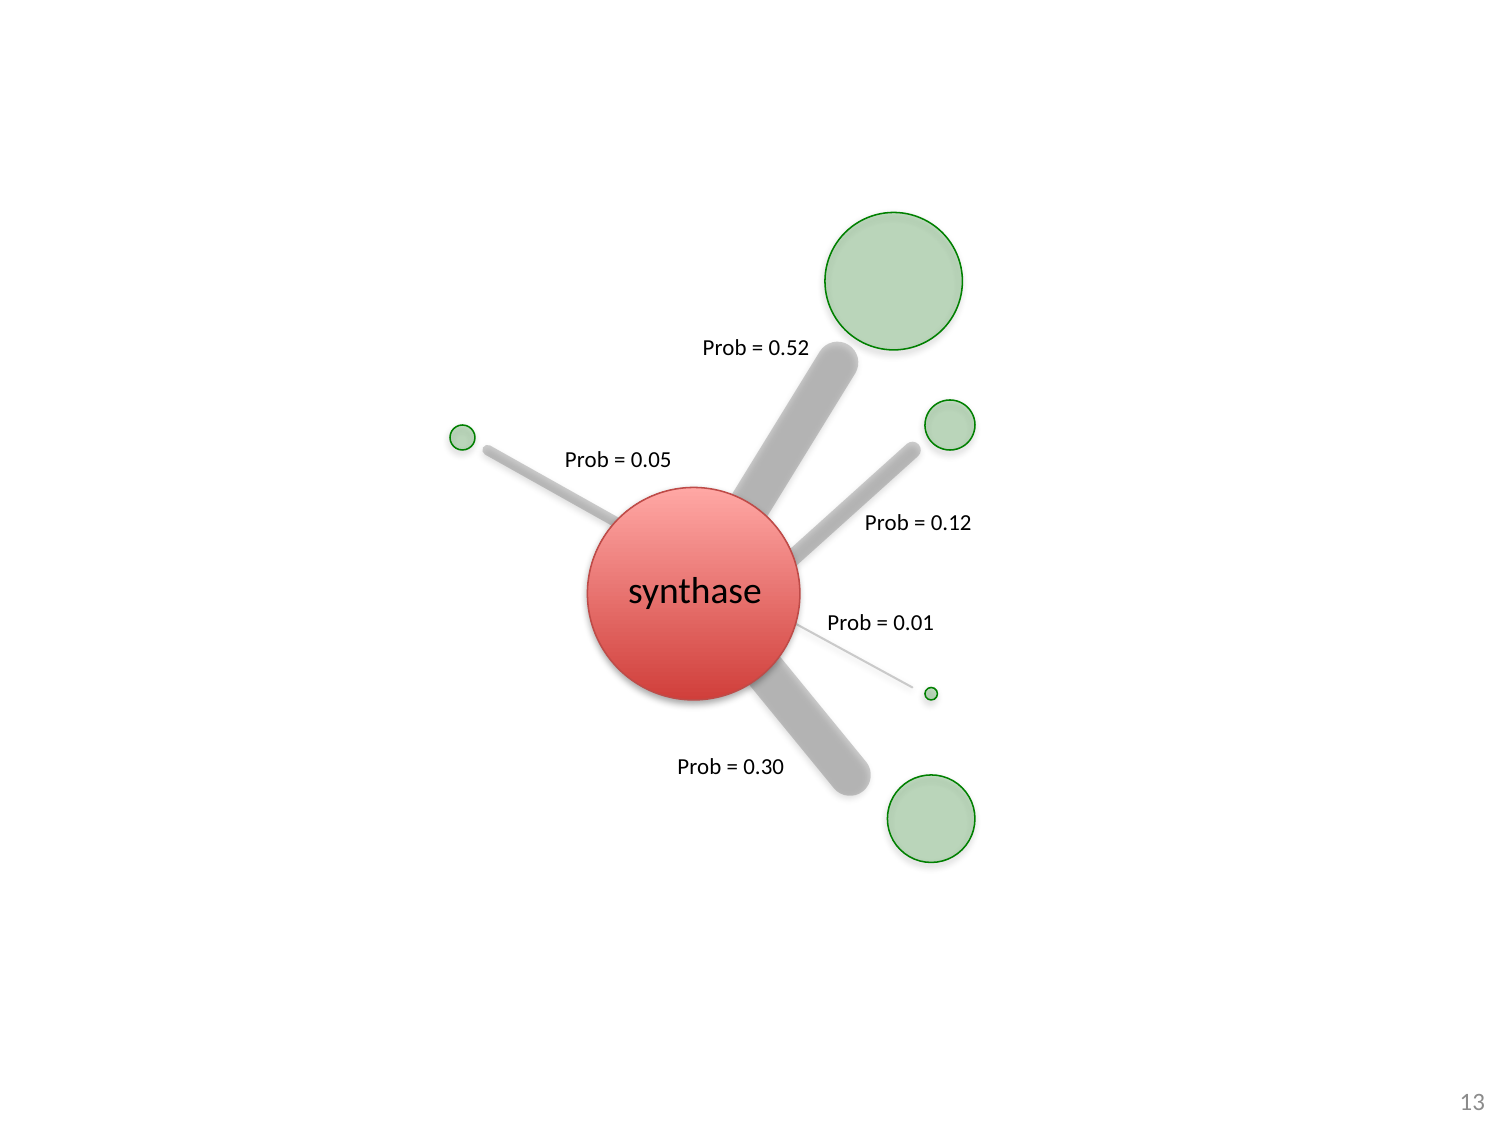

Prob = 0.52
Prob = 0.05
Prob = 0.12
Prob = 0.01
Prob = 0.30

synthase

13